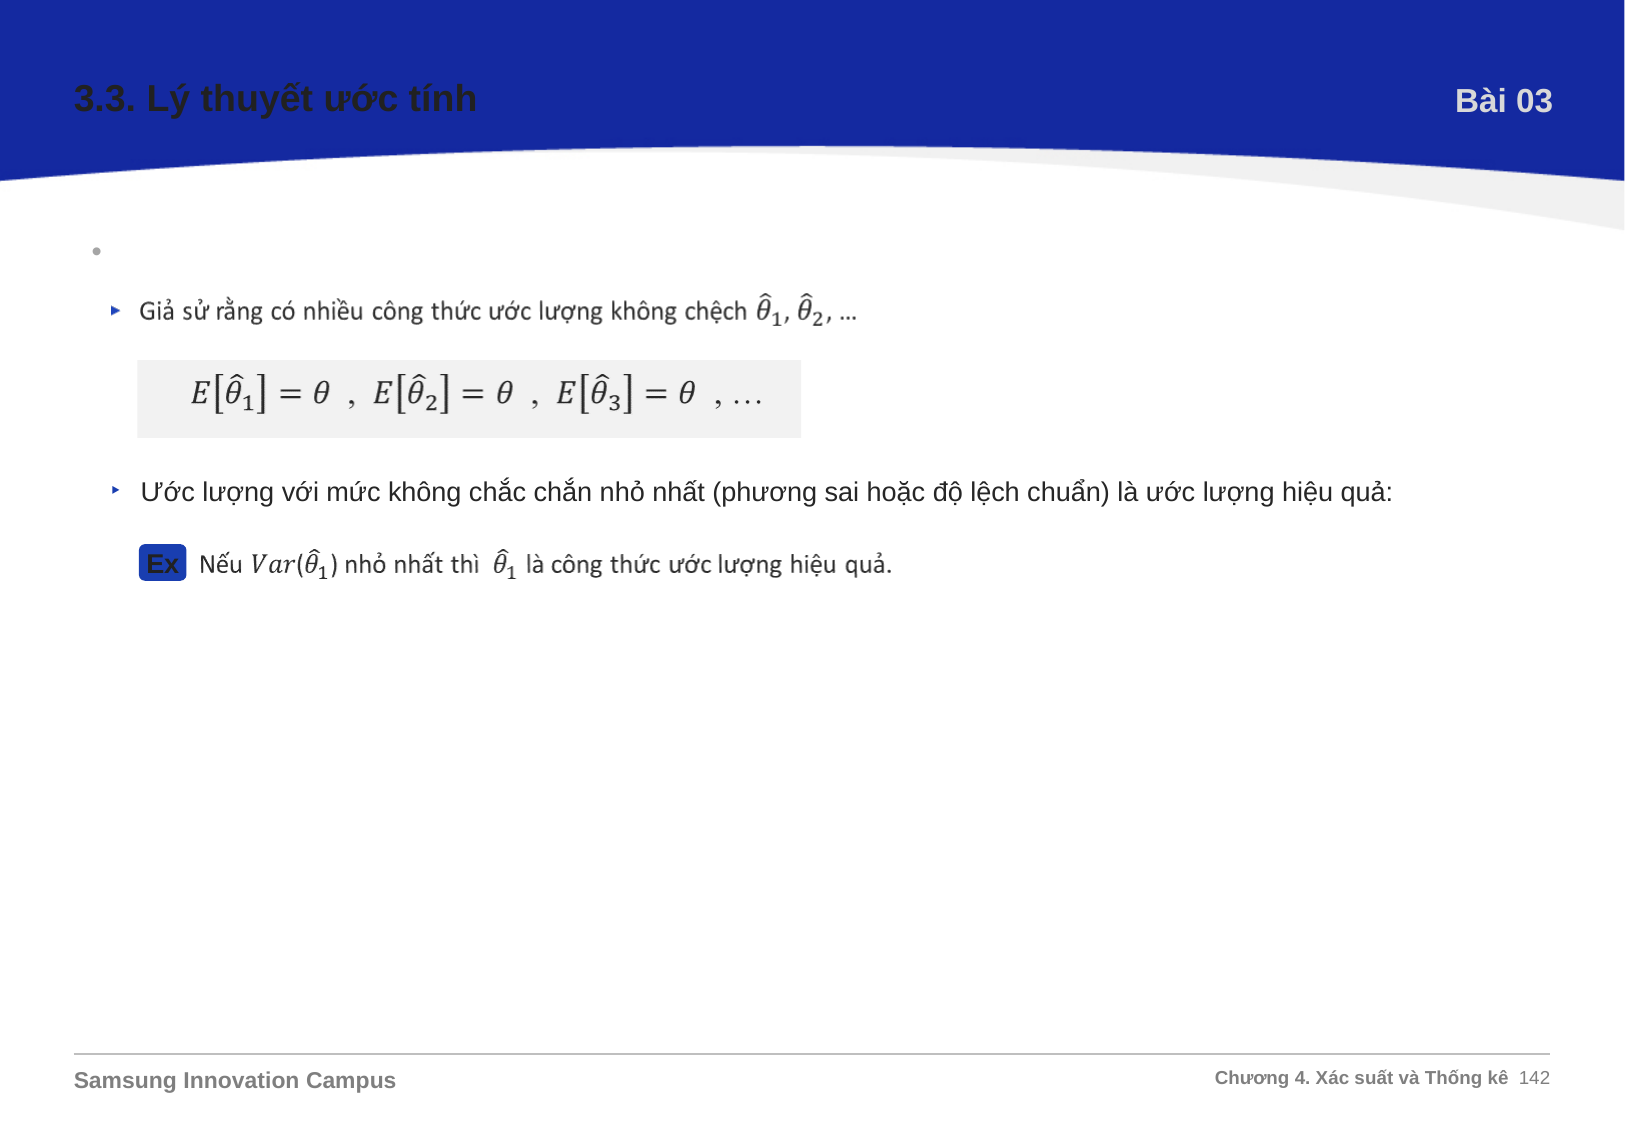

3.3. Lý thuyết ước tính
Bài 03
Tính hiệu quả:

Ước lượng với mức không chắc chắn nhỏ nhất (phương sai hoặc độ lệch chuẩn) là ước lượng hiệu quả:

Ex